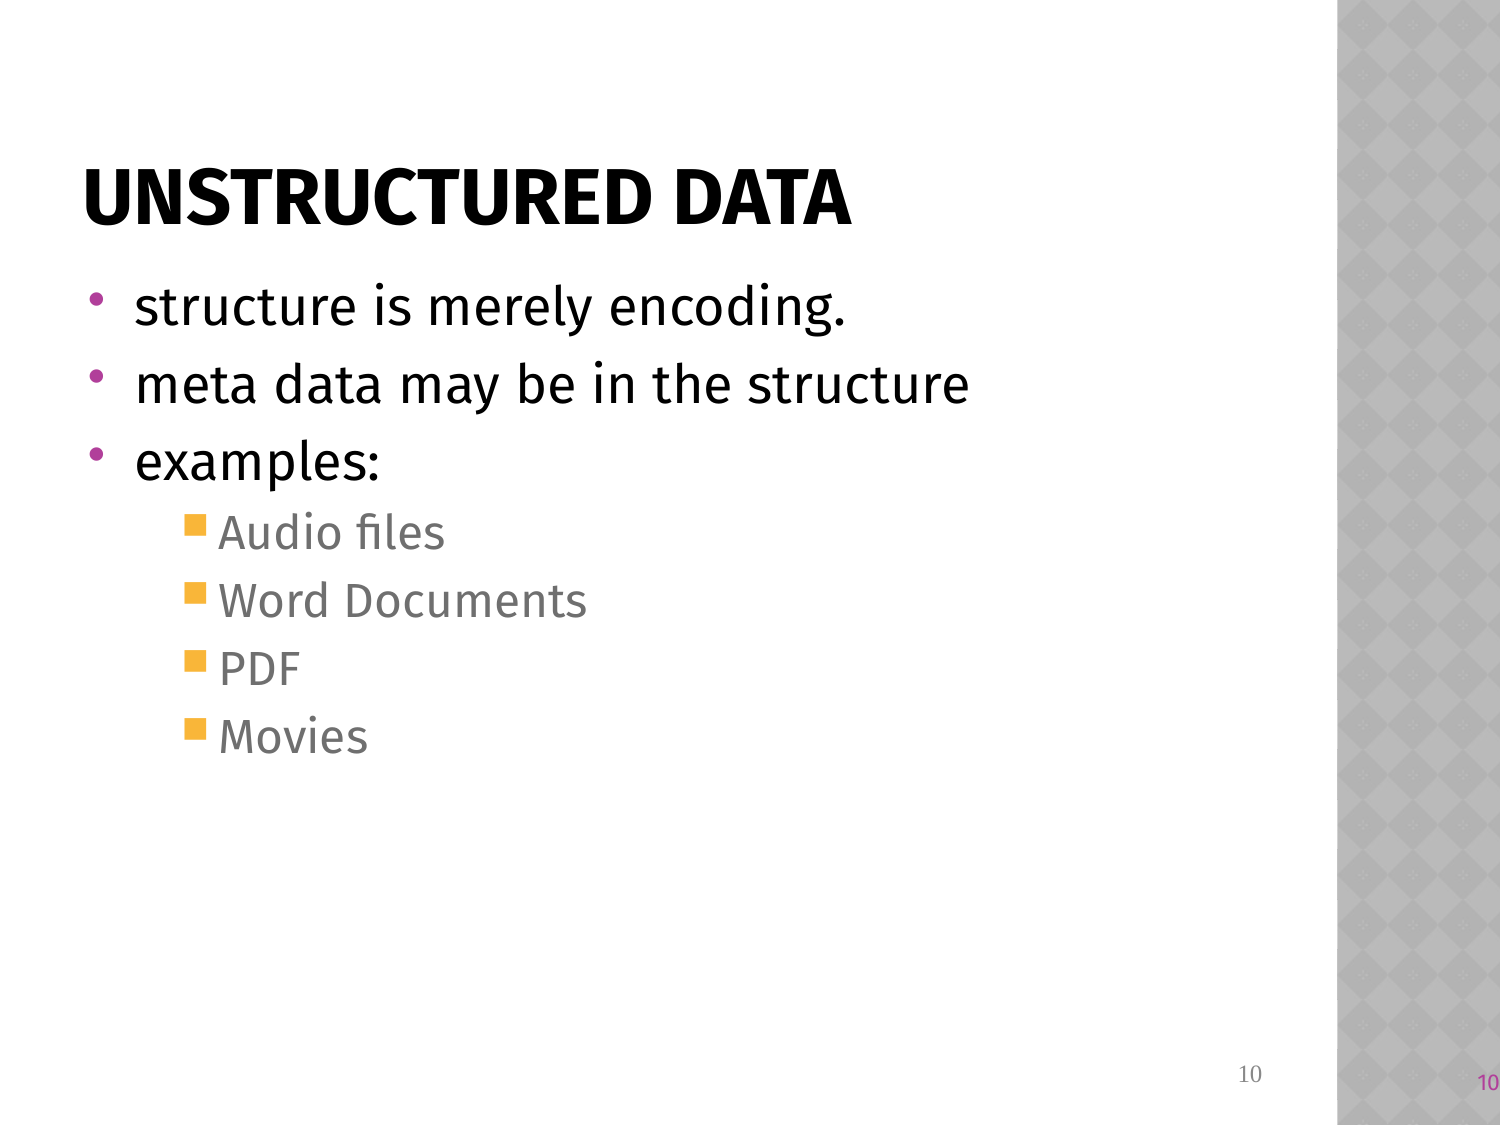

# Unstructured Data
structure is merely encoding.
meta data may be in the structure
examples:
Audio files
Word Documents
PDF
Movies
10
10